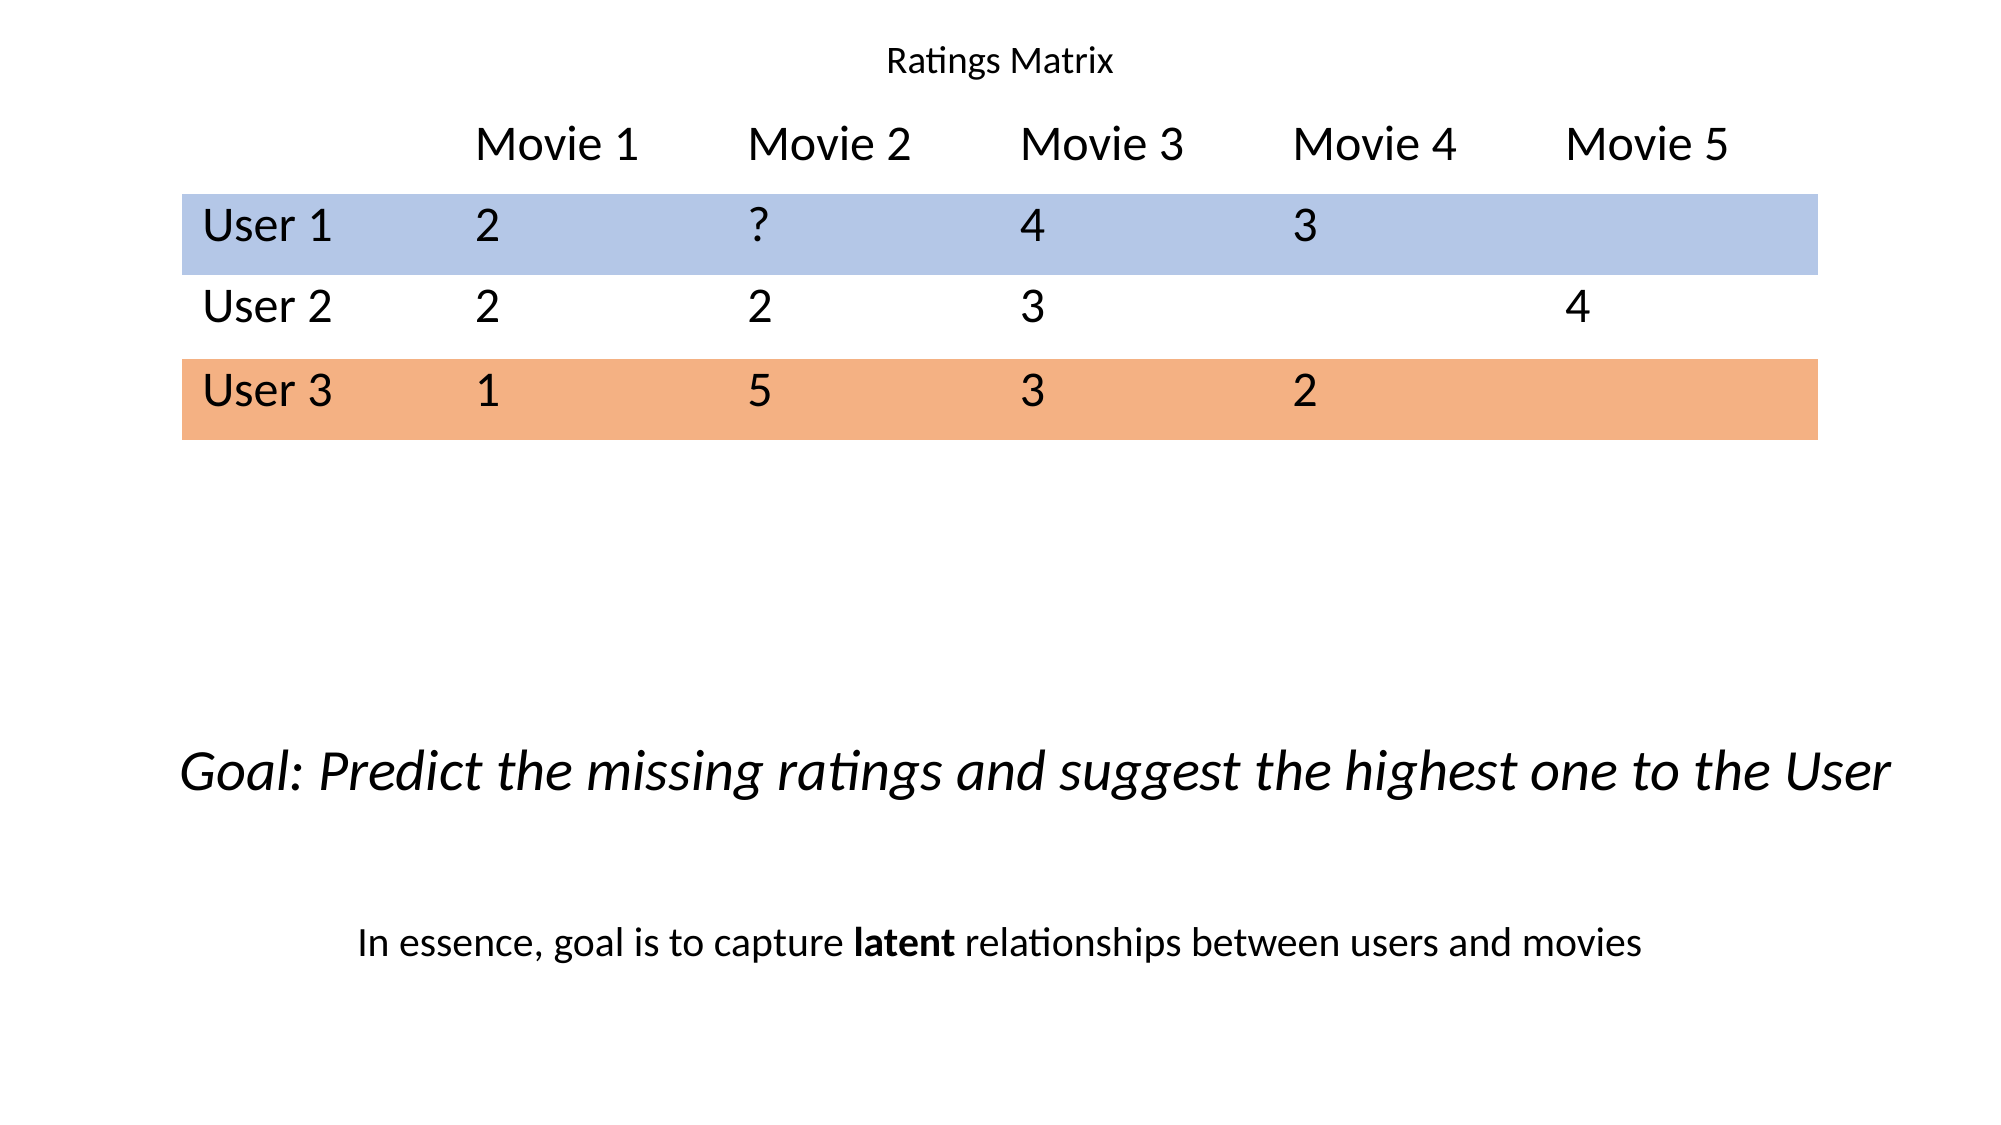

Ratings Matrix
|  | Movie 1 | Movie 2 | Movie 3 | Movie 4 | Movie 5 |
| --- | --- | --- | --- | --- | --- |
| User 1 | 2 | ? | 4 | 3 |  |
| User 2 | 2 | 2 | 3 |  | 4 |
| User 3 | 1 | 5 | 3 | 2 |  |
Goal: Predict the missing ratings and suggest the highest one to the User
In essence, goal is to capture latent relationships between users and movies